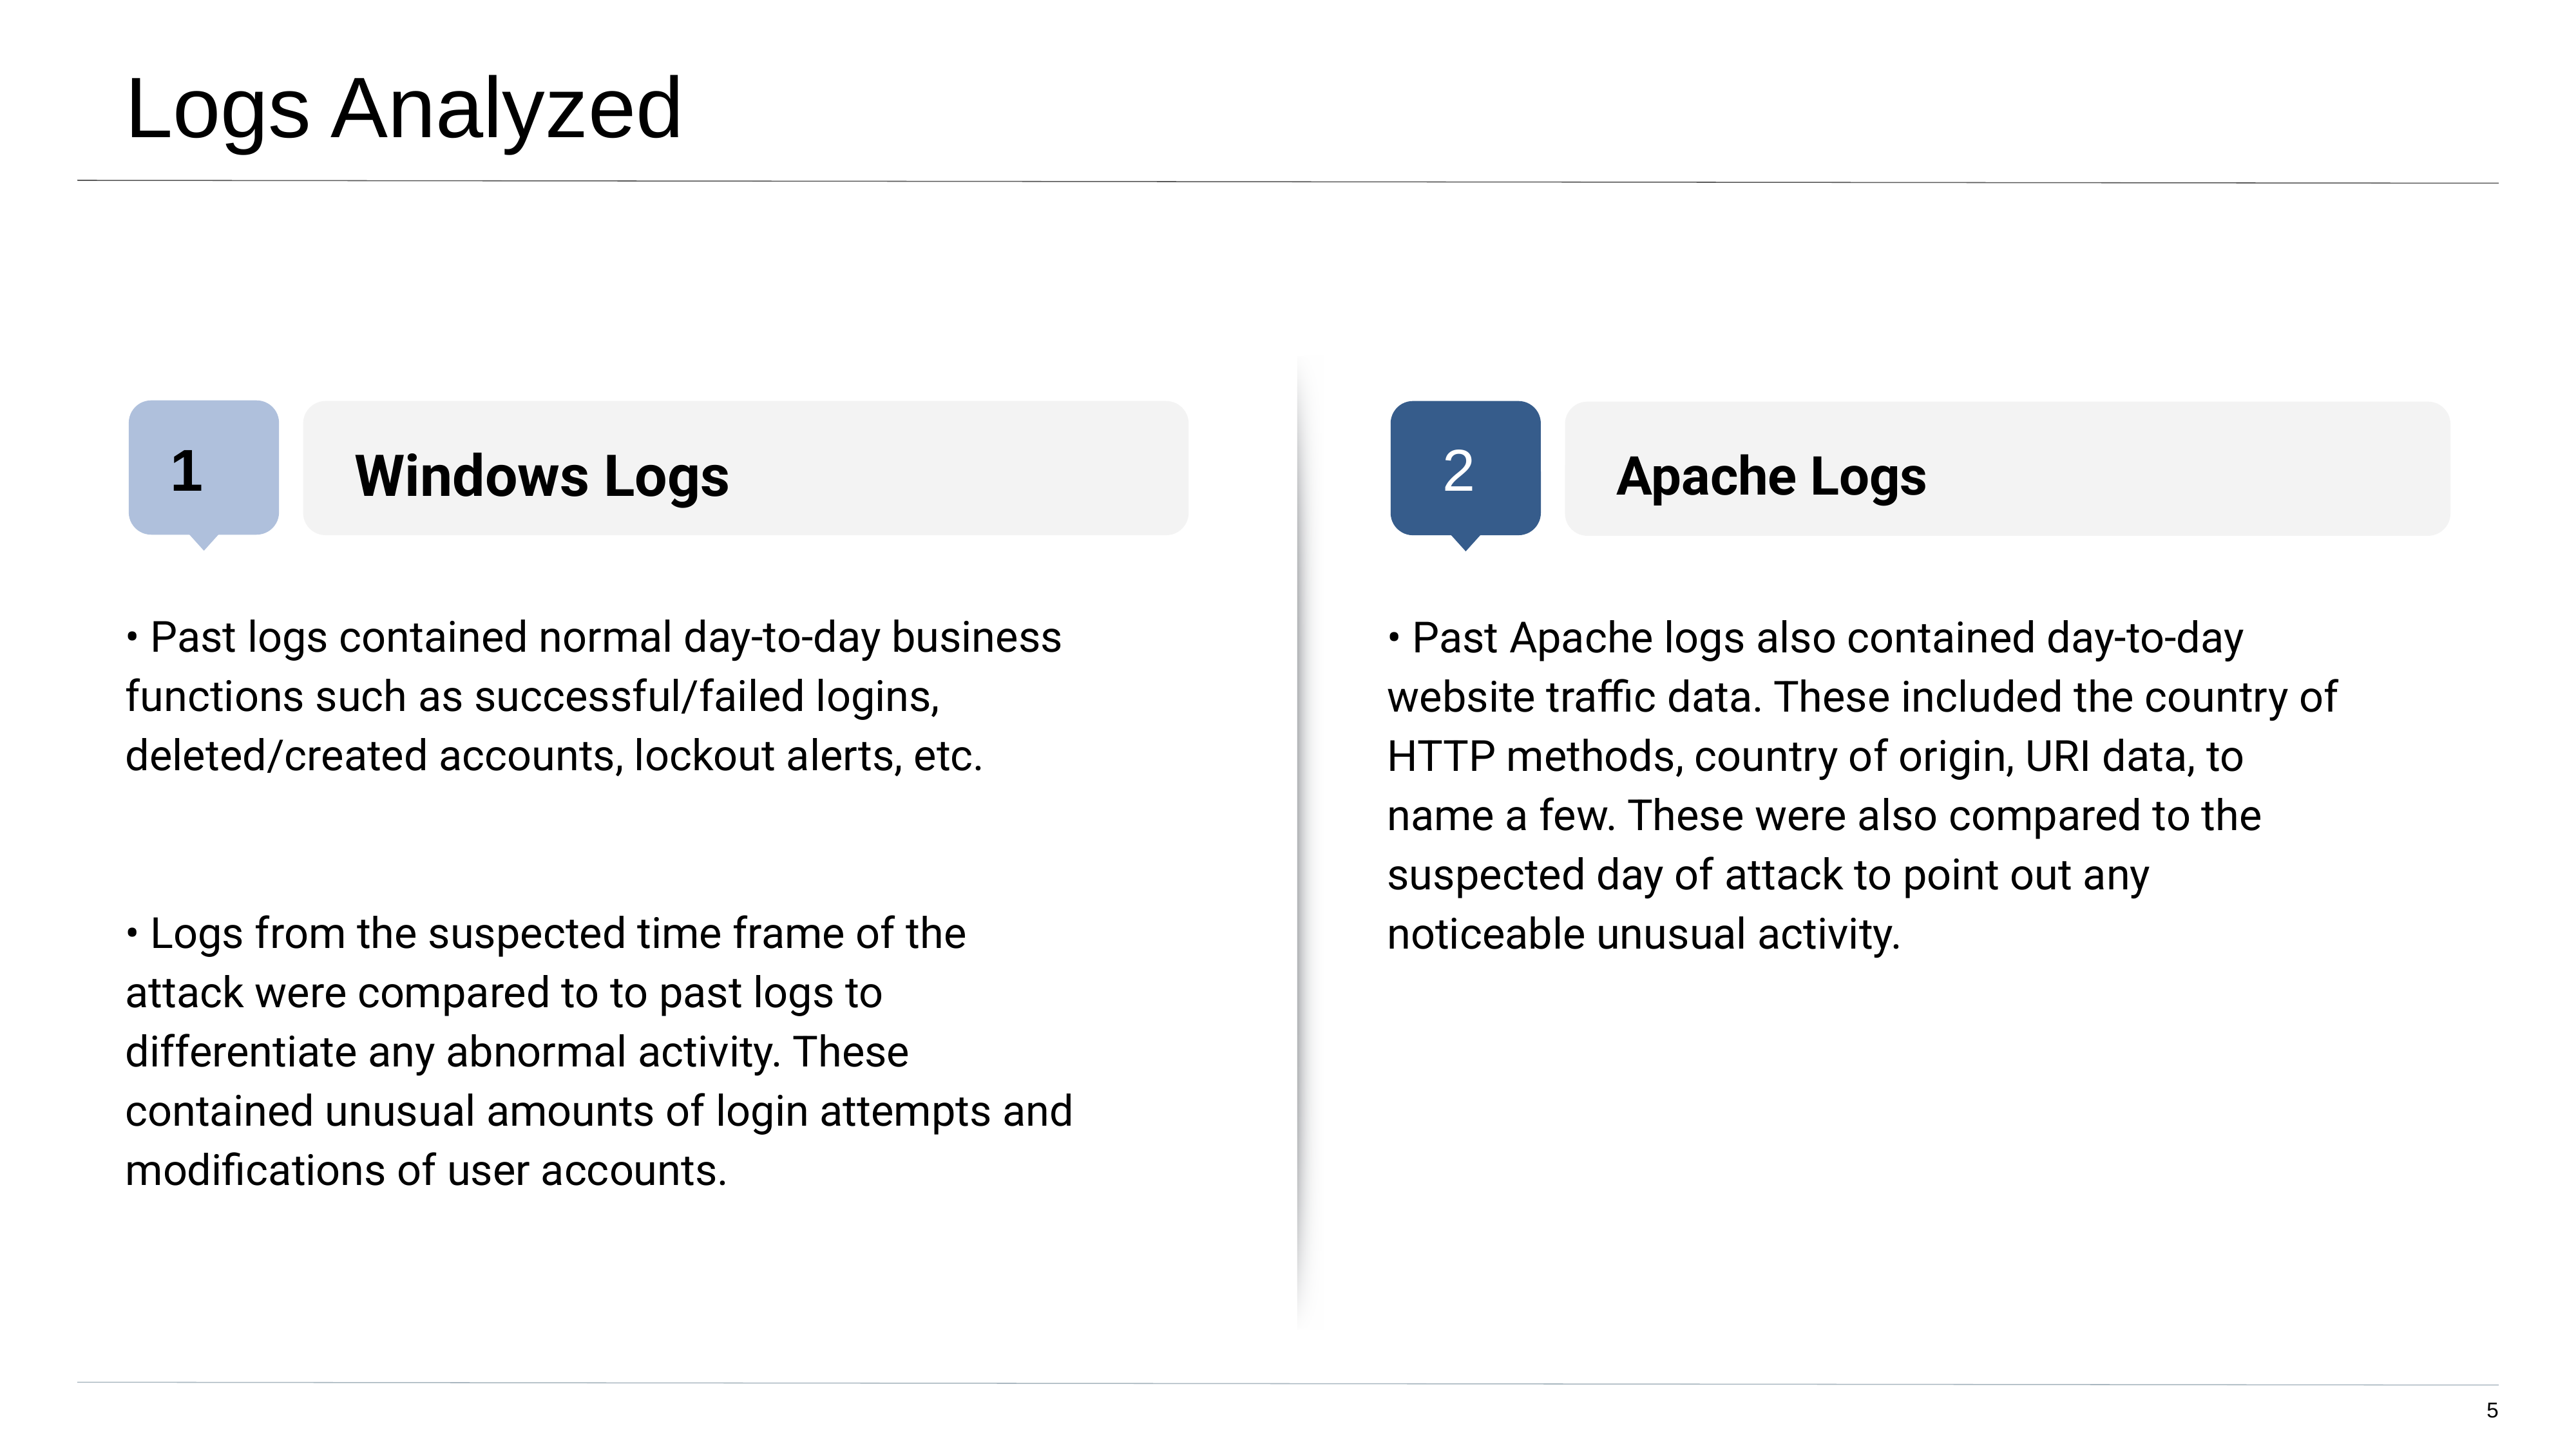

# Logs Analyzed
Windows Logs
Apache Logs
1
2
• Past logs contained normal day-to-day business functions such as successful/failed logins, deleted/created accounts, lockout alerts, etc.

• Logs from the suspected time frame of the attack were compared to to past logs to differentiate any abnormal activity. These contained unusual amounts of login attempts and modifications of user accounts.
• Past Apache logs also contained day-to-day website traffic data. These included the country of HTTP methods, country of origin, URI data, to name a few. These were also compared to the suspected day of attack to point out any noticeable unusual activity.

5